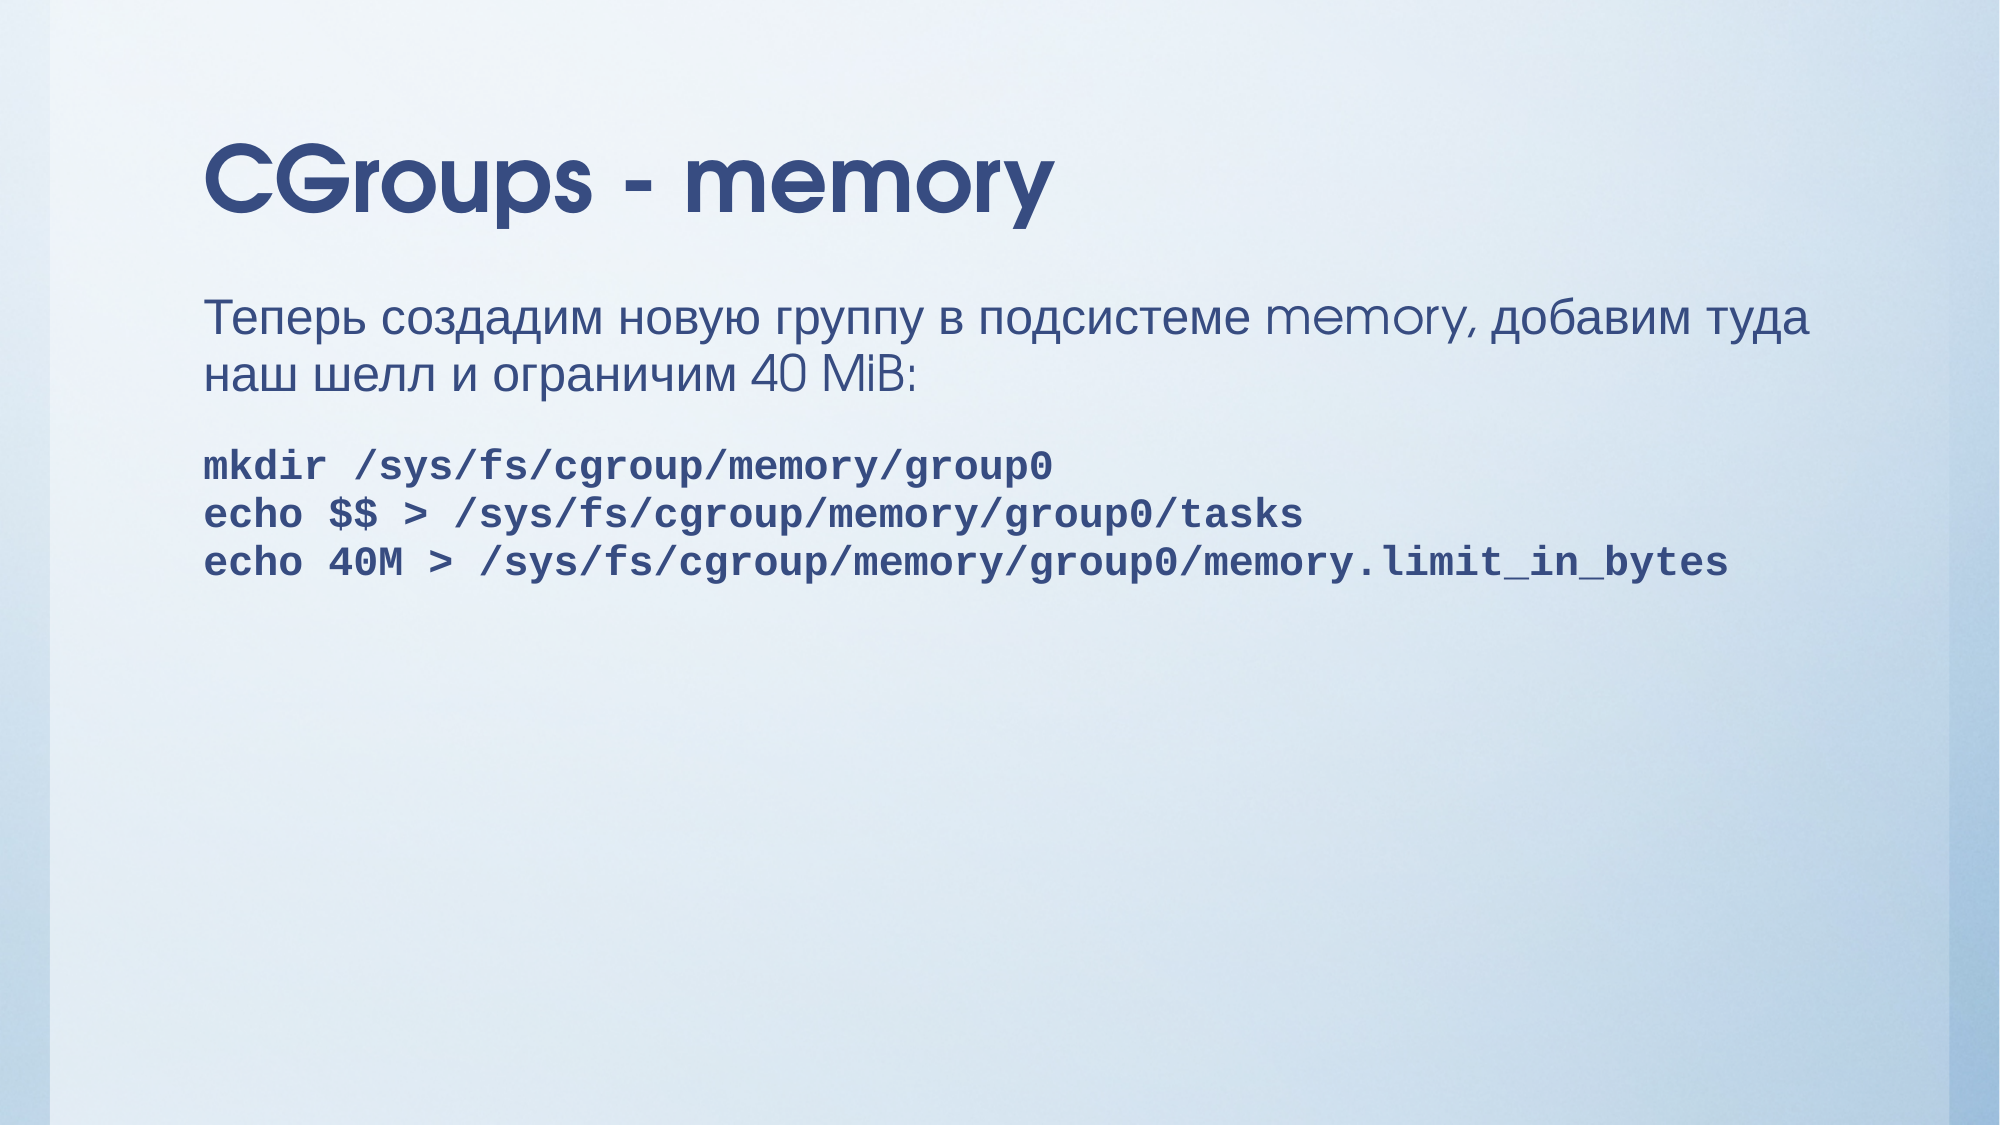

# CGroups - memory
Теперь создадим новую группу в подсистеме memory, добавим туда наш шелл и ограничим 40 MiB:
mkdir /sys/fs/cgroup/memory/group0
echo $$ > /sys/fs/cgroup/memory/group0/tasks
echo 40M > /sys/fs/cgroup/memory/group0/memory.limit_in_bytes